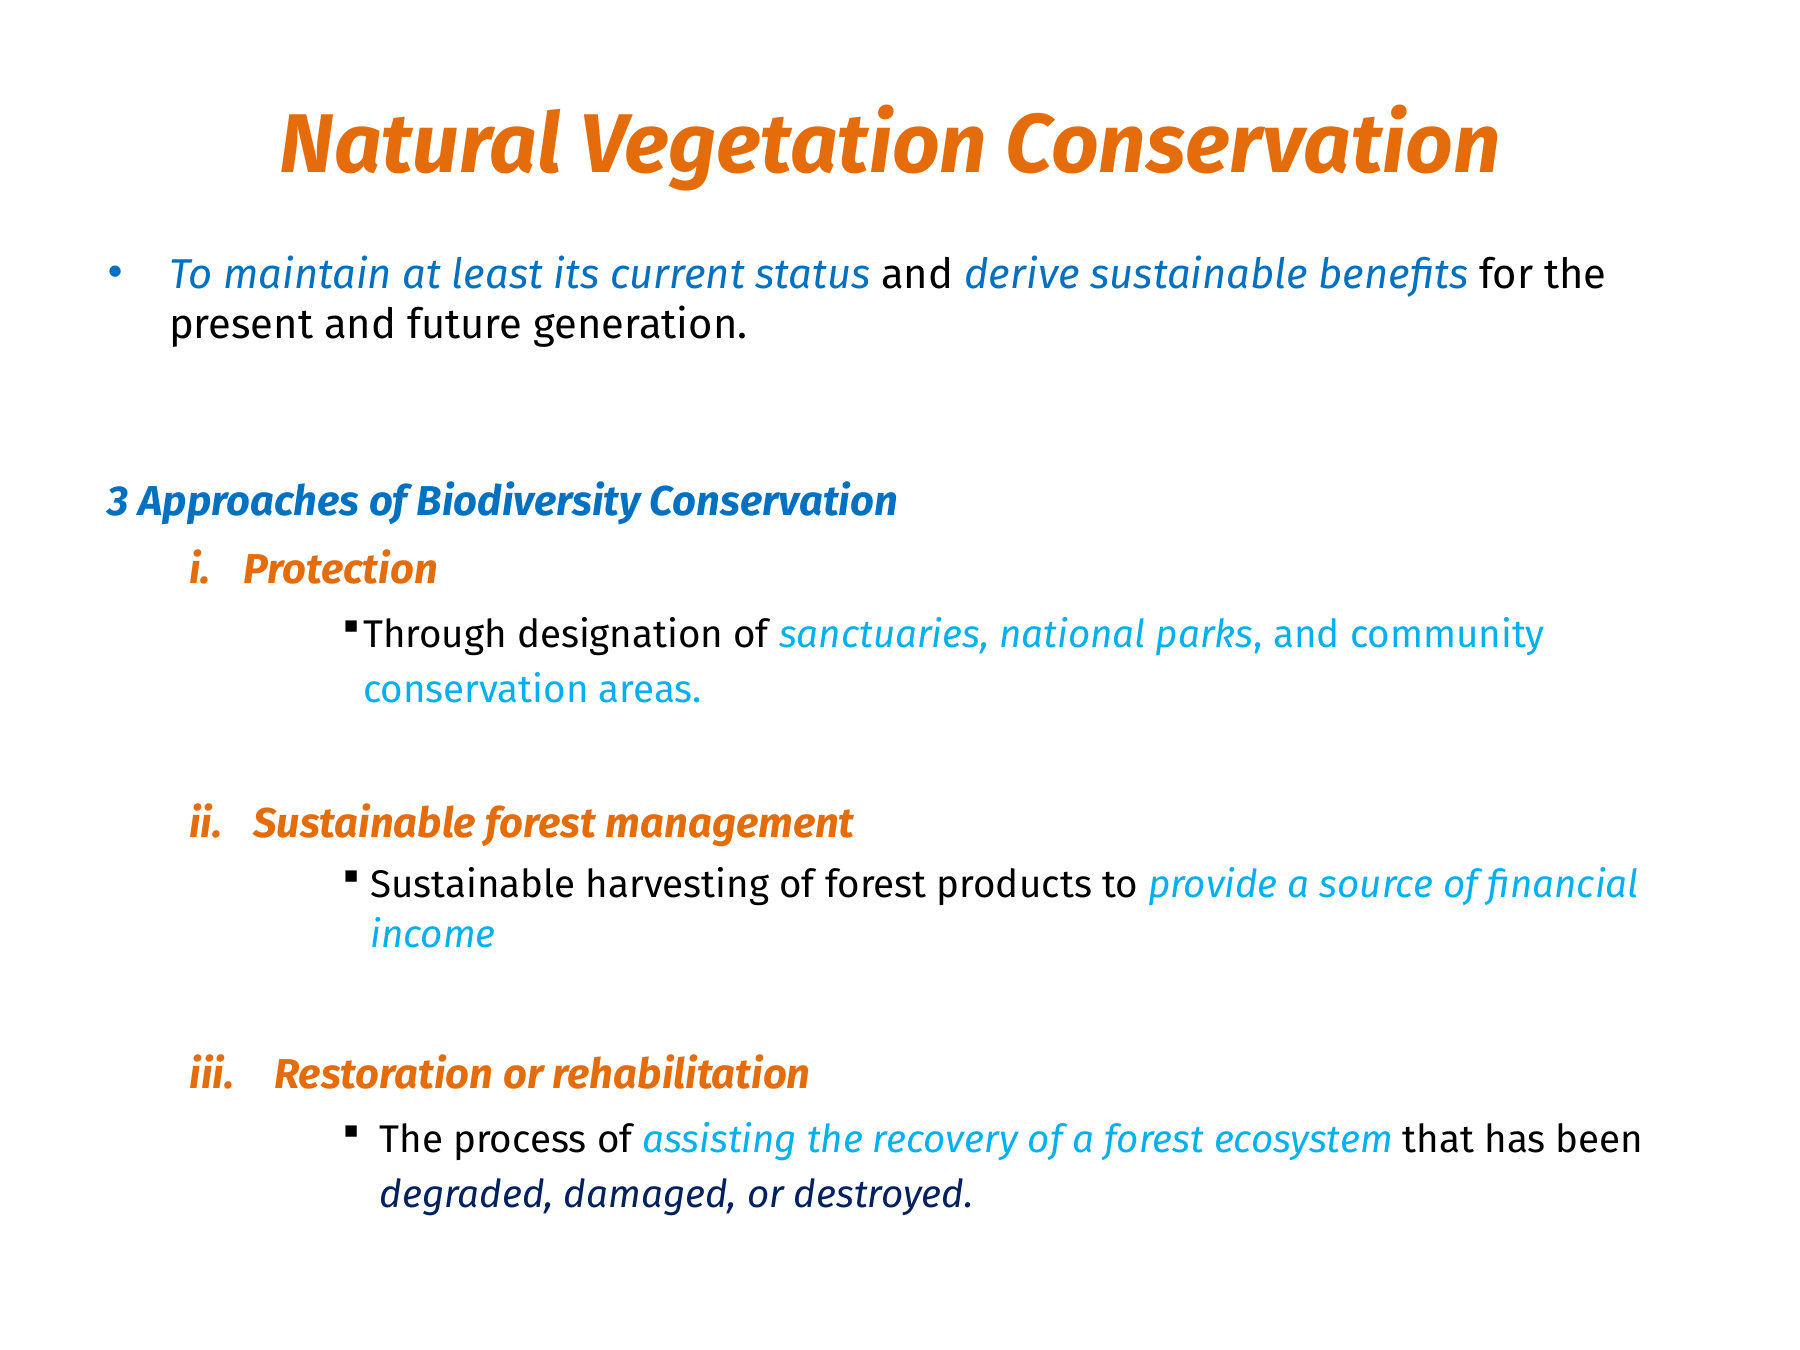

# Natural Vegetation Conservation
To maintain at least its current status and derive sustainable benefits for the present and future generation.

3 Approaches of Biodiversity Conservation
 Protection
Through designation of sanctuaries, national parks, and community conservation areas.

Sustainable forest management
Sustainable harvesting of forest products to provide a source of financial income

Restoration or rehabilitation
The process of assisting the recovery of a forest ecosystem that has been degraded, damaged, or destroyed.